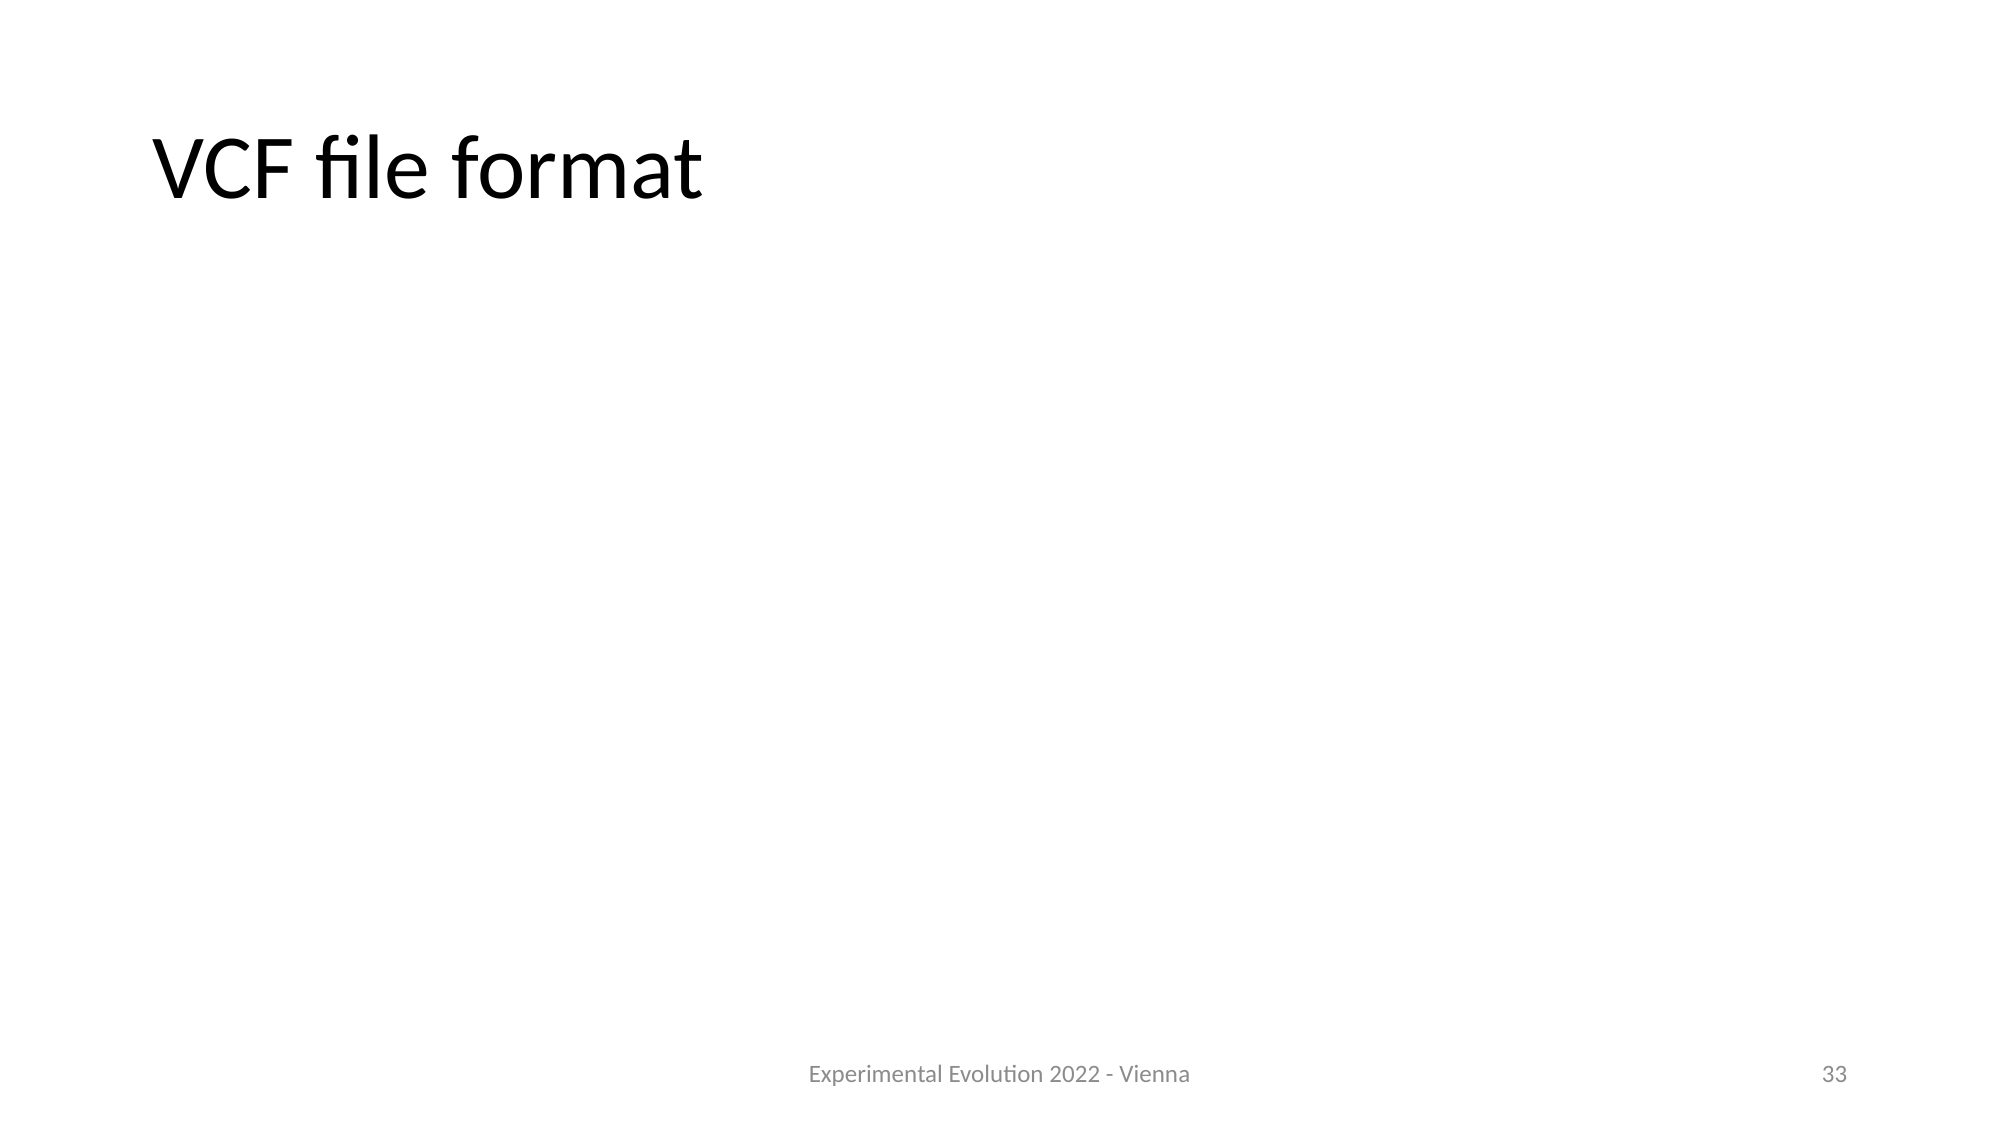

# VCF file format

Experimental Evolution 2022 - Vienna
33